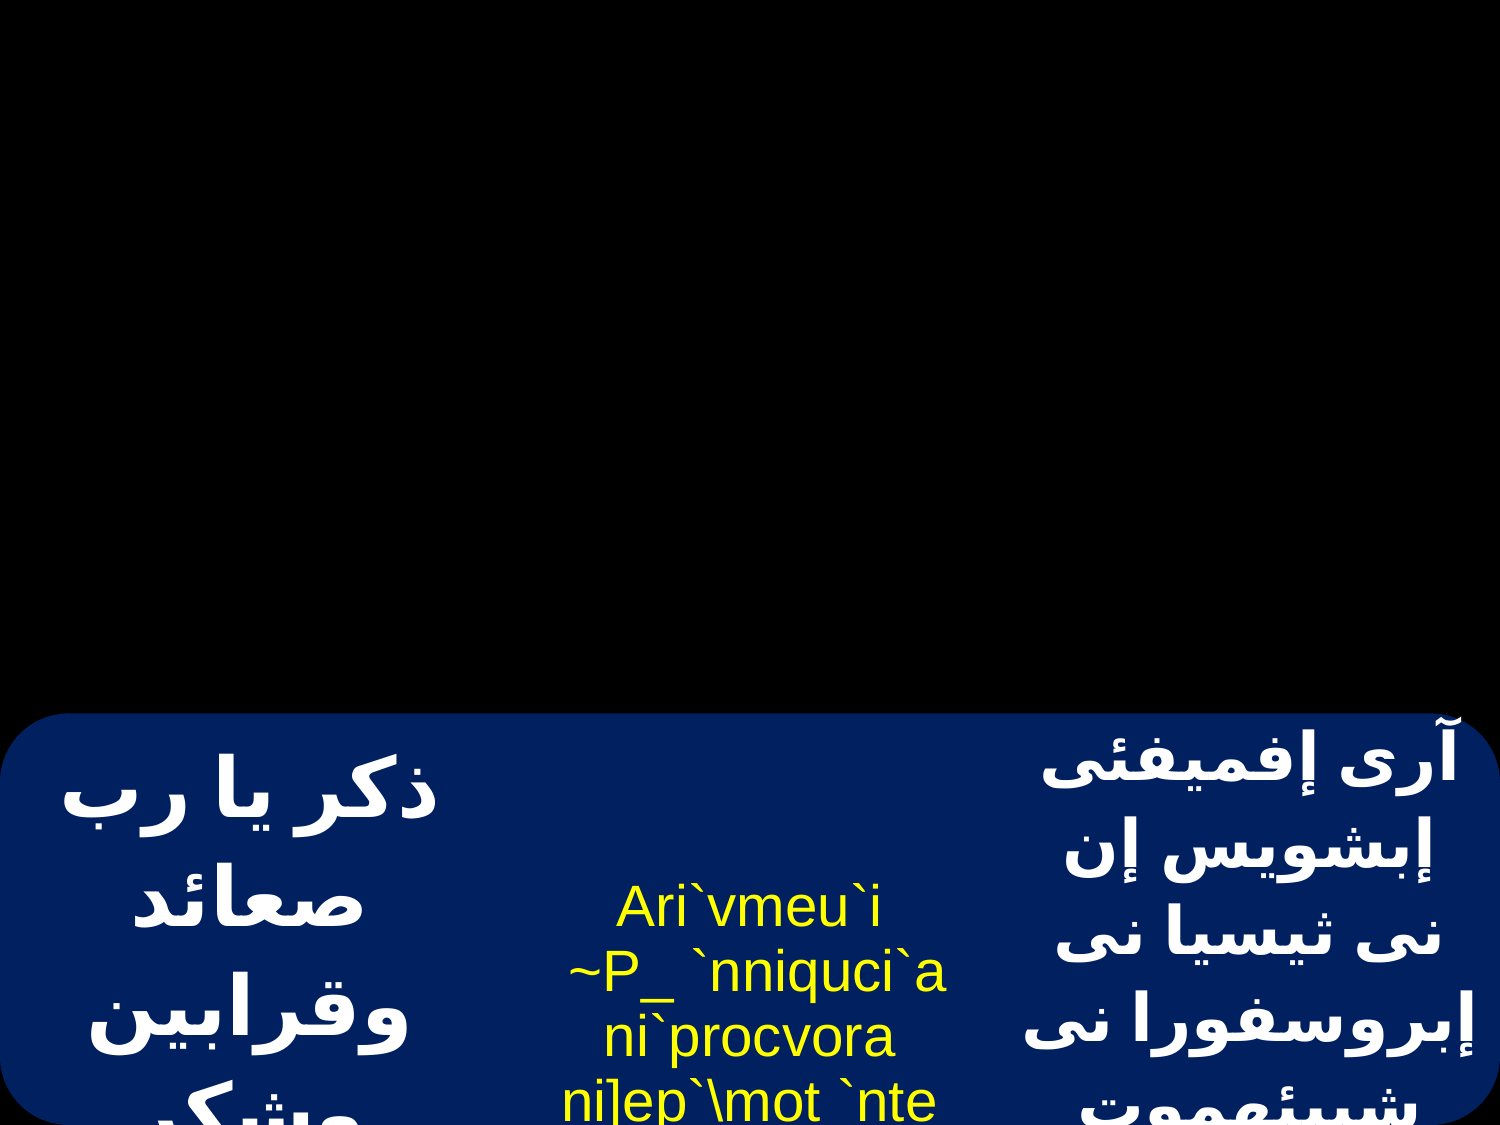

| ذكر يا رب صعائد وقرابين وشكر الذين يقربون | Ari`vmeu`i ~P\_ `nniquci`a ni`procvora ni]ep`\mot `nte nh`etauer`procverin | آرى إفميفئى إبشويس إن نى ثيسيا نى إبروسفورا نى شيبئهموت إنتى نى  إيتاف إر إبروسفيرين |
| --- | --- | --- |